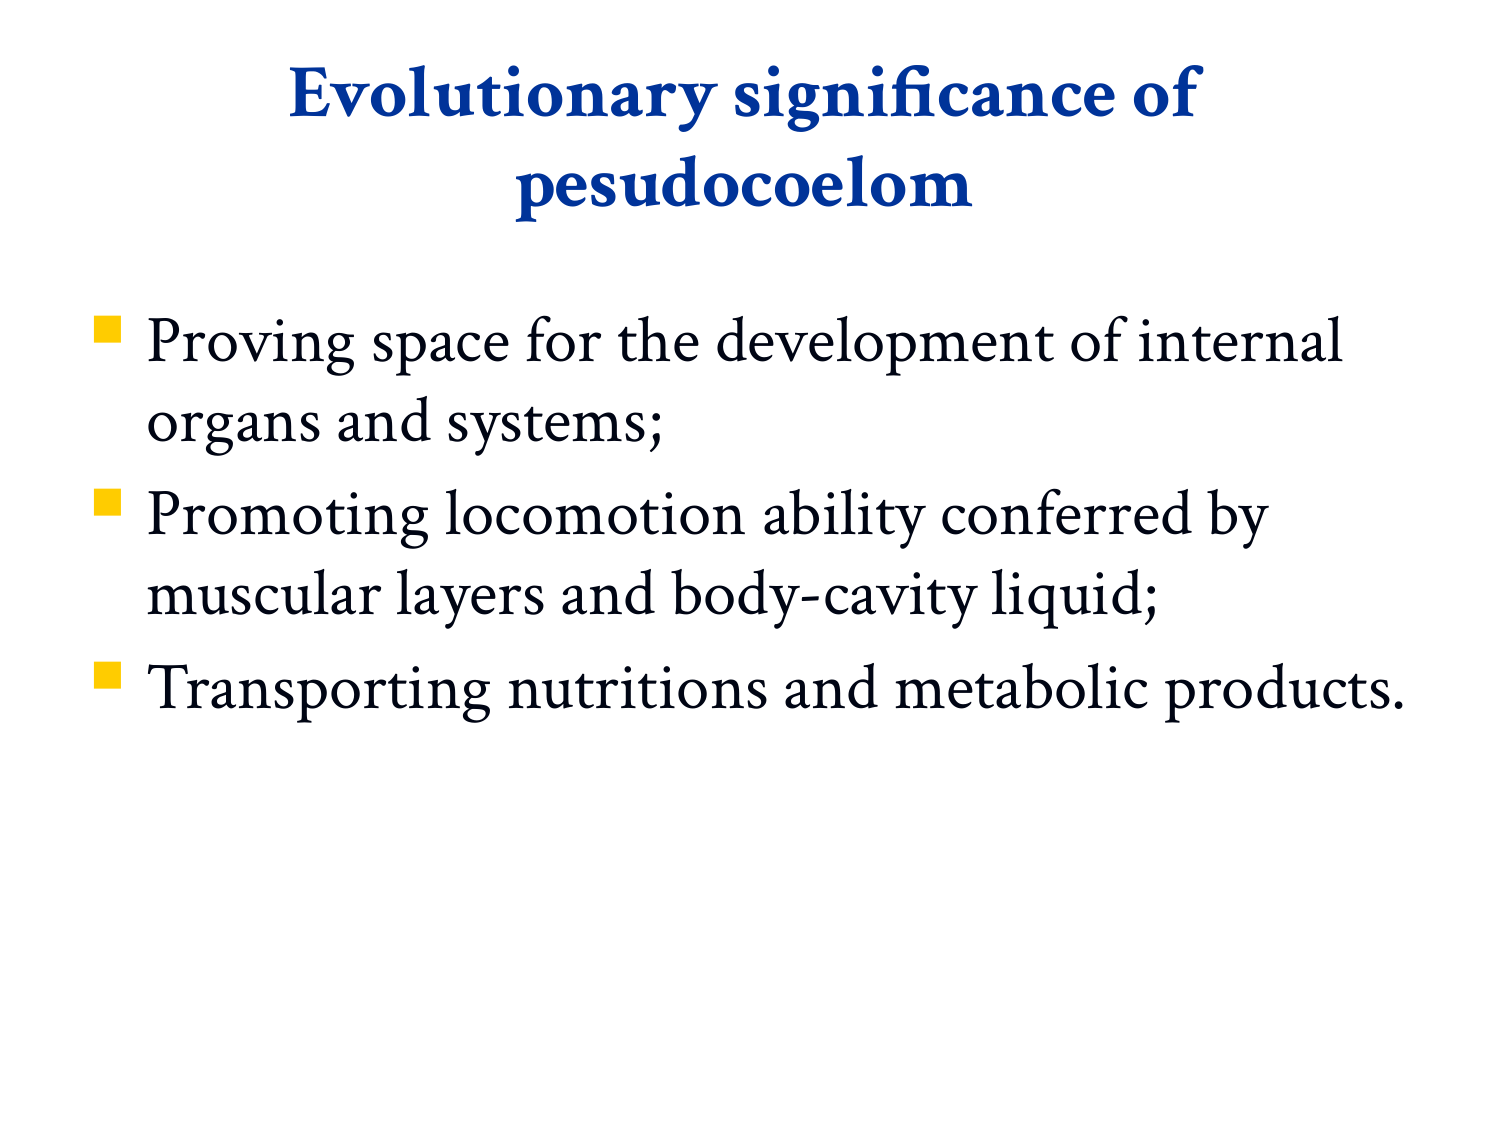

# Evolutionary significance of pesudocoelom
Proving space for the development of internal organs and systems;
Promoting locomotion ability conferred by muscular layers and body-cavity liquid;
Transporting nutritions and metabolic products.